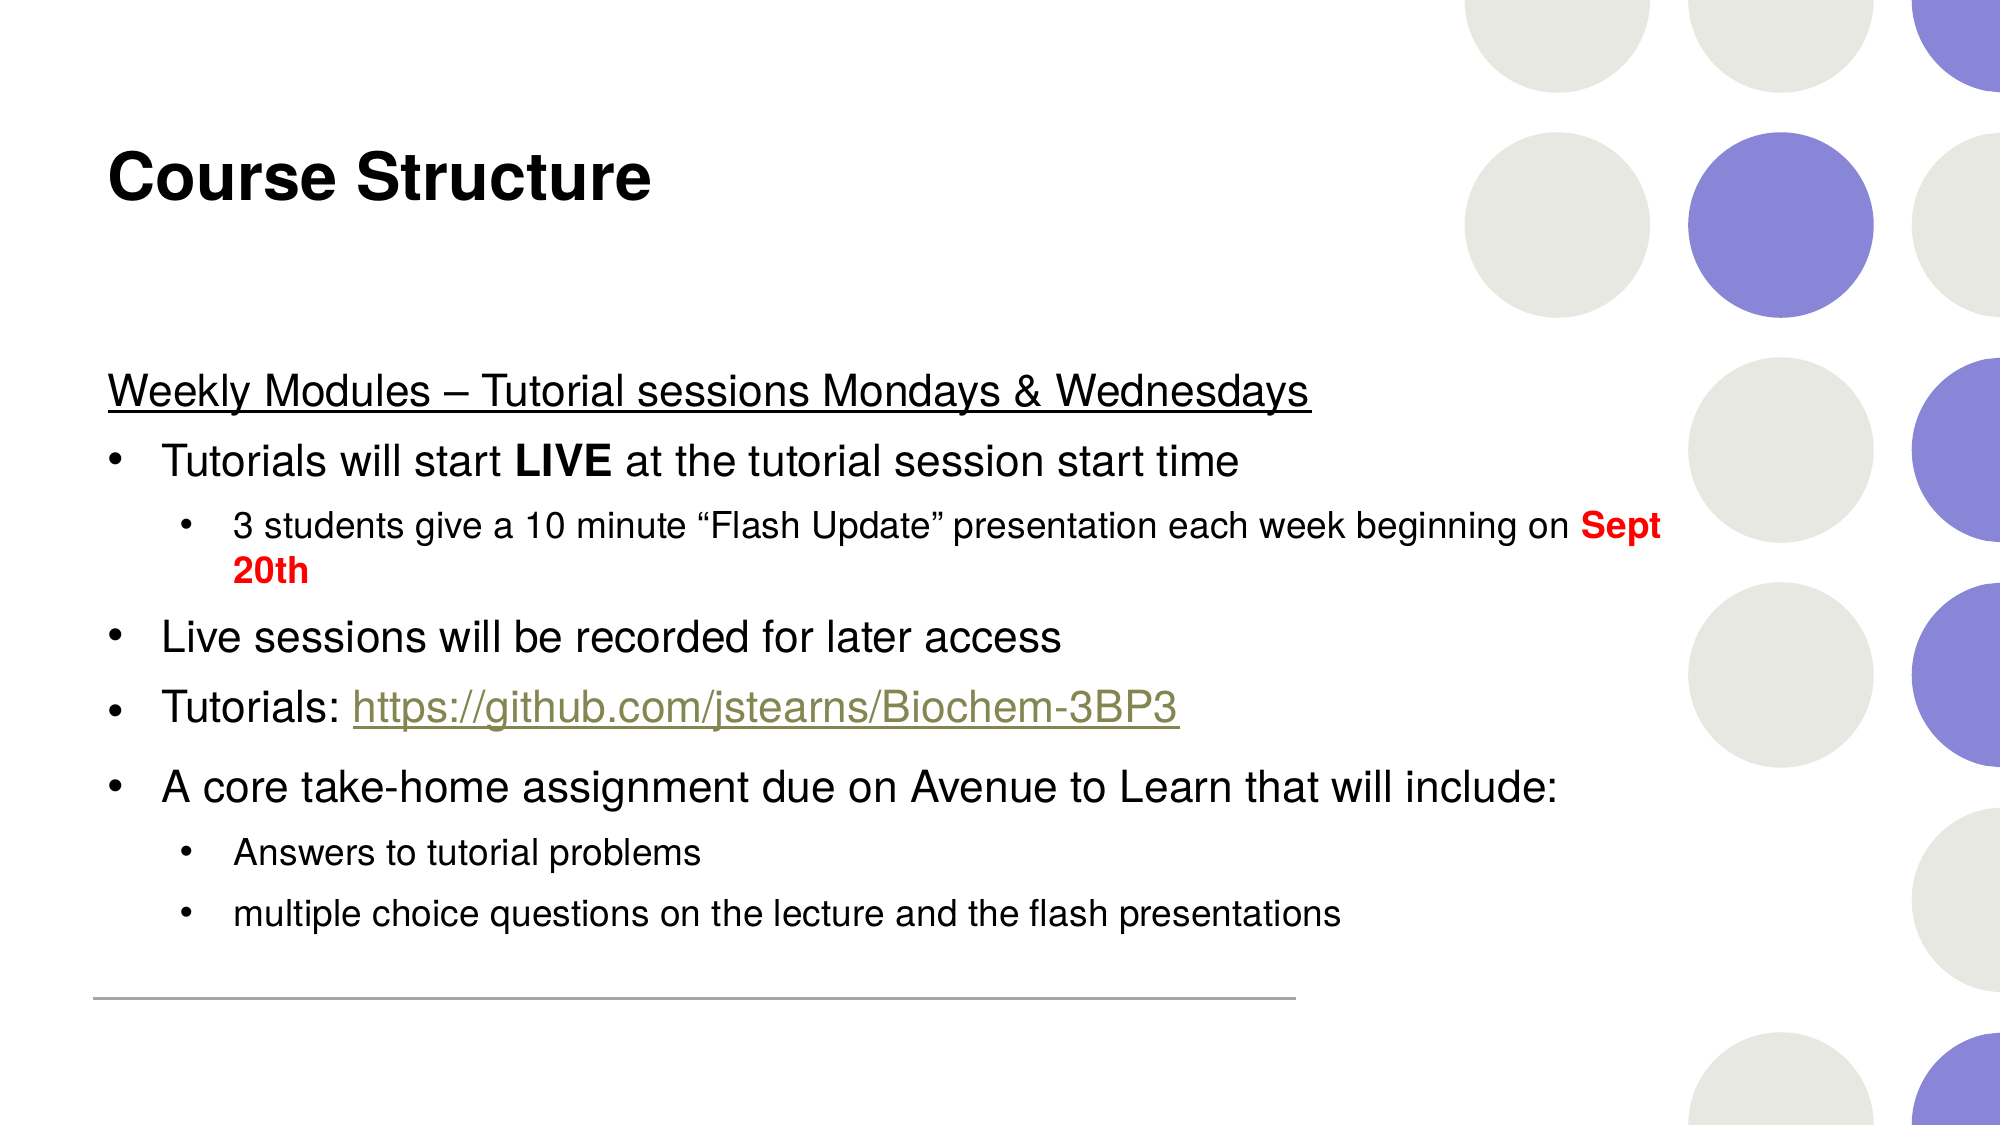

# Course Structure
Weekly Modules – Tutorial sessions Mondays & Wednesdays
Tutorials will start LIVE at the tutorial session start time
3 students give a 10 minute “Flash Update” presentation each week beginning on Sept 20th
Live sessions will be recorded for later access
Tutorials: https://github.com/jstearns/Biochem-3BP3
A core take-home assignment due on Avenue to Learn that will include:
Answers to tutorial problems
multiple choice questions on the lecture and the flash presentations